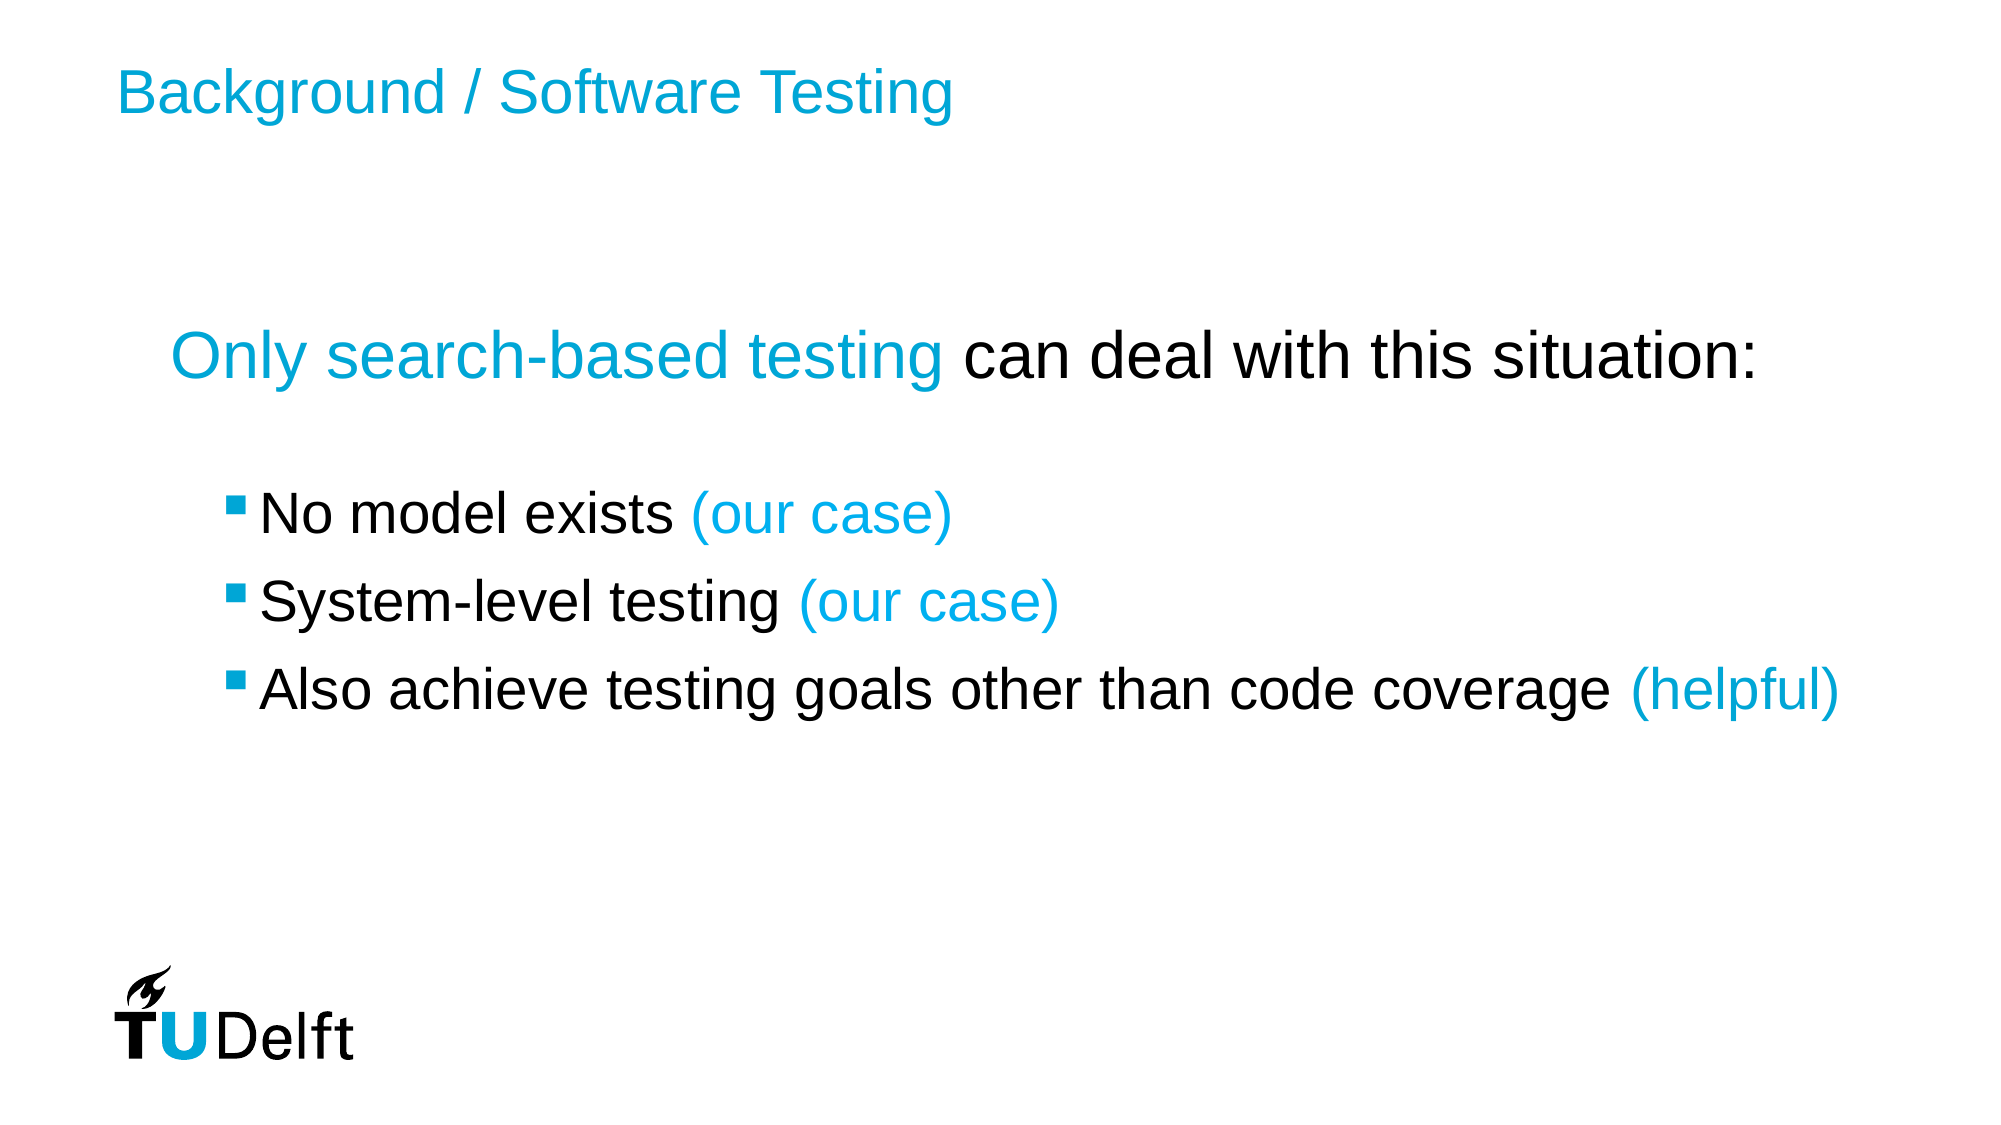

Background / Software Testing
Only search-based testing can deal with this situation:

No model exists (our case)
System-level testing (our case)
Also achieve testing goals other than code coverage (helpful)